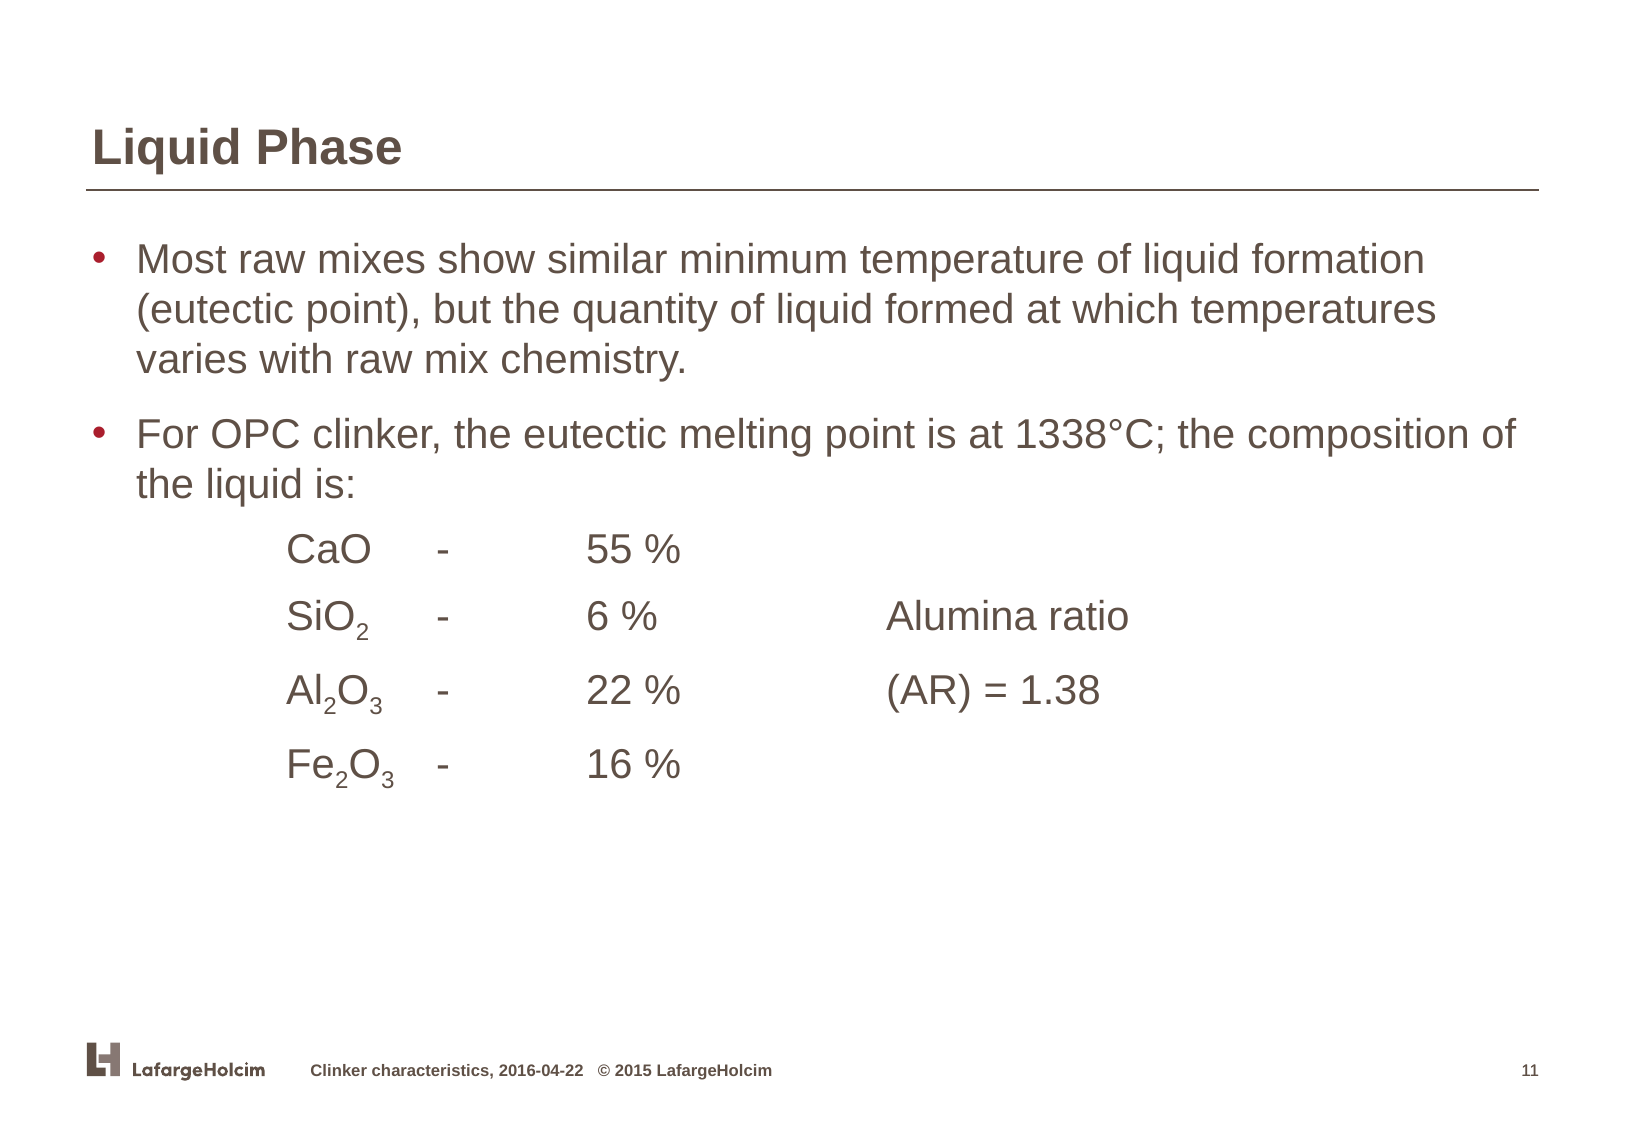

Liquid Phase
Most raw mixes show similar minimum temperature of liquid formation (eutectic point), but the quantity of liquid formed at which temperatures varies with raw mix chemistry.
For OPC clinker, the eutectic melting point is at 1338°C; the composition of the liquid is:
		CaO	-	55 %
		SiO2 	-	6 %		Alumina ratio
		Al2O3	-	22 %		(AR) = 1.38
		Fe2O3	-	16 %
Clinker characteristics, 2016-04-22   © 2015 LafargeHolcim
11
11